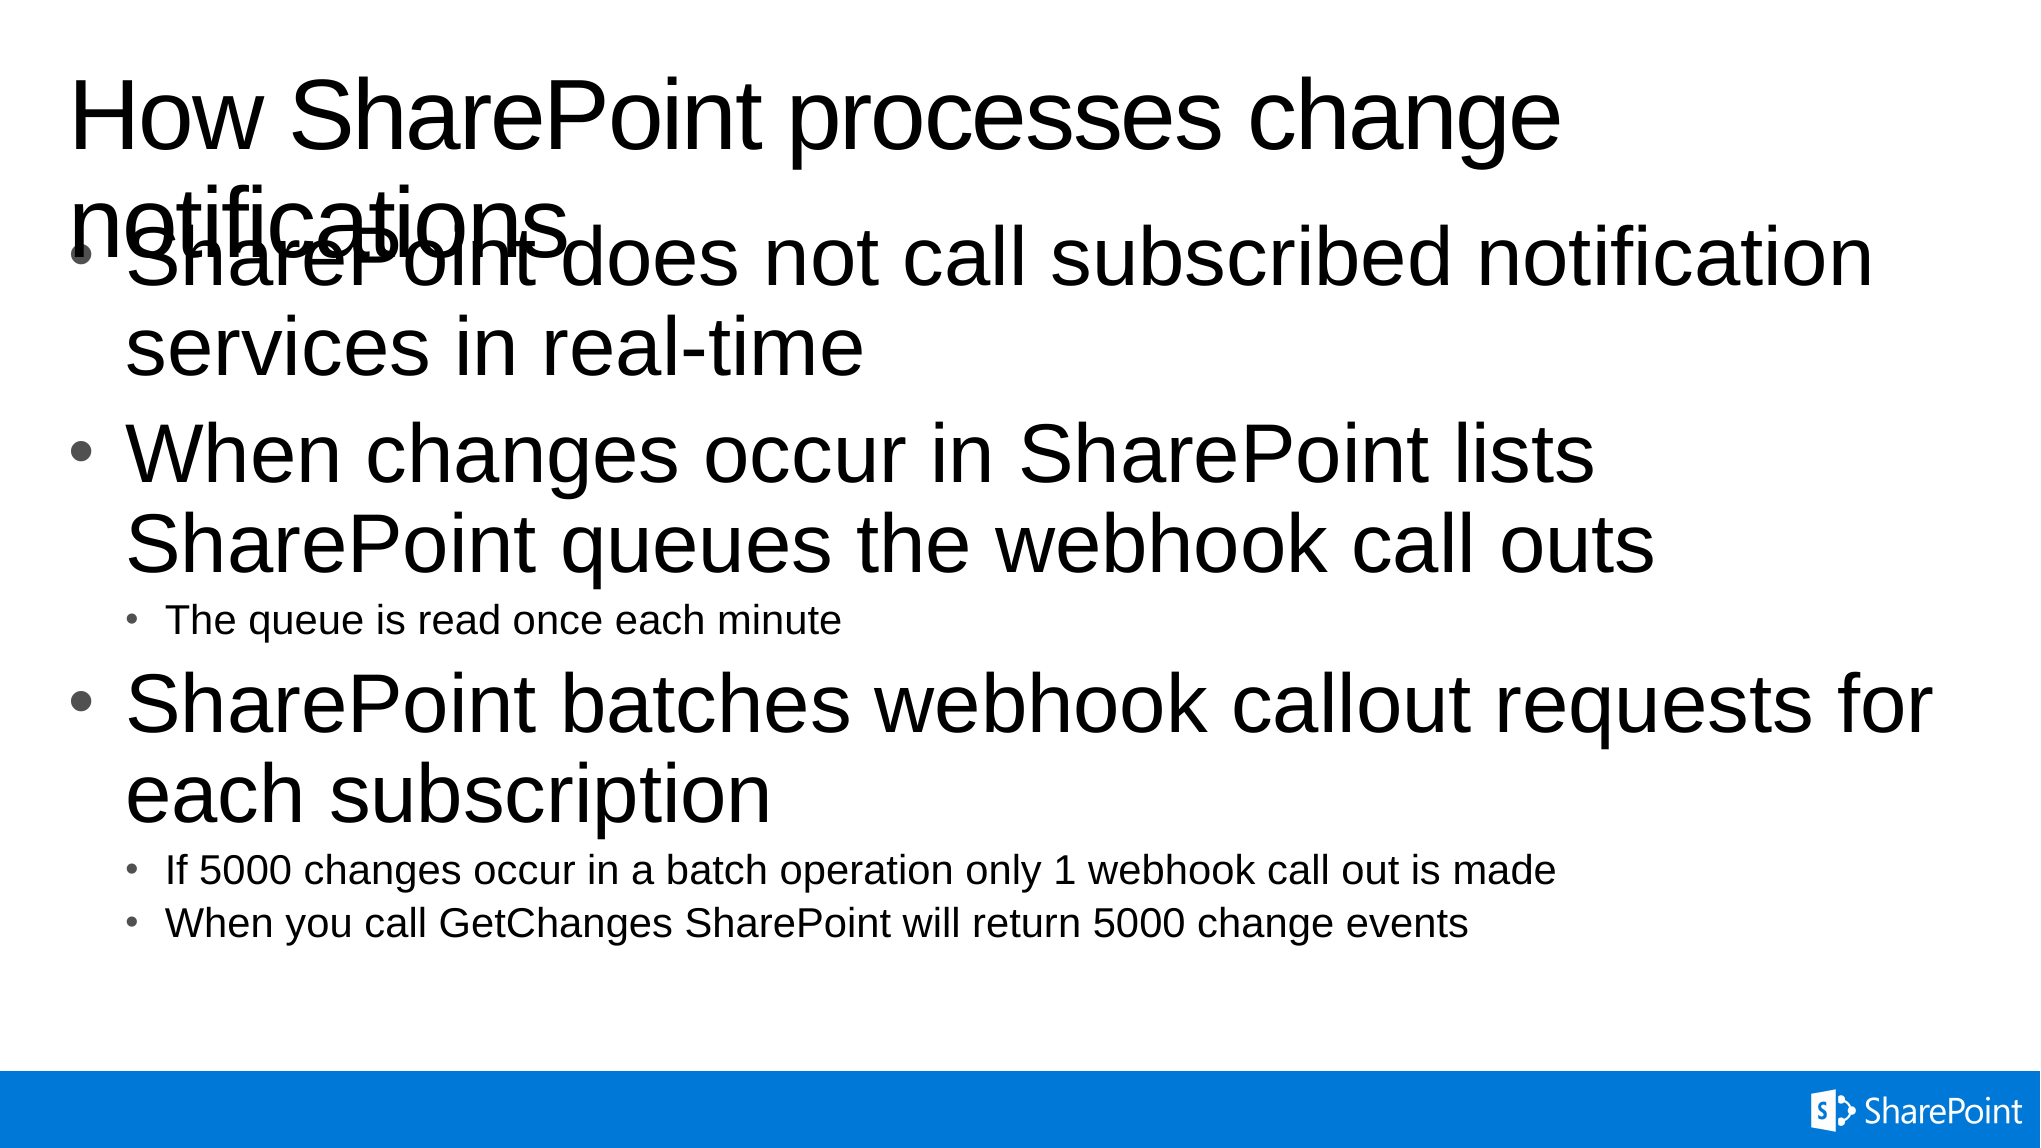

# How SharePoint processes change notifications
SharePoint does not call subscribed notification services in real-time
When changes occur in SharePoint lists SharePoint queues the webhook call outs
The queue is read once each minute
SharePoint batches webhook callout requests for each subscription
If 5000 changes occur in a batch operation only 1 webhook call out is made
When you call GetChanges SharePoint will return 5000 change events